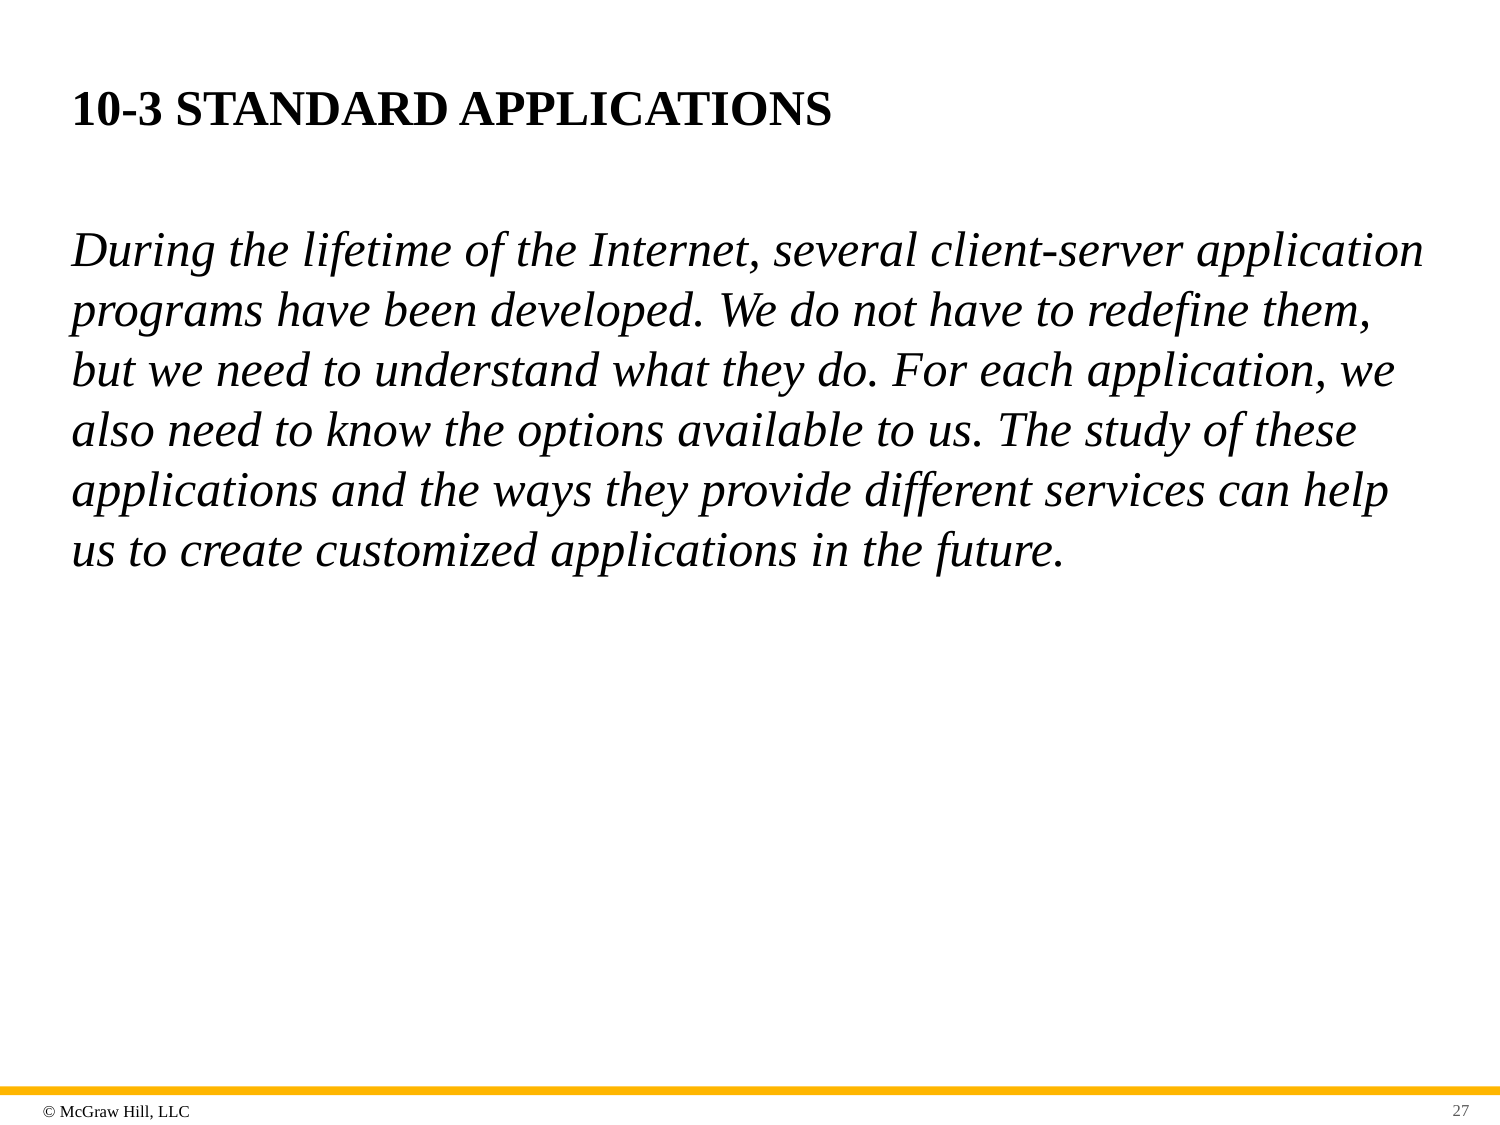

# 10-3 STANDARD APPLICATIONS
During the lifetime of the Internet, several client-server application programs have been developed. We do not have to redefine them, but we need to understand what they do. For each application, we also need to know the options available to us. The study of these applications and the ways they provide different services can help us to create customized applications in the future.
27